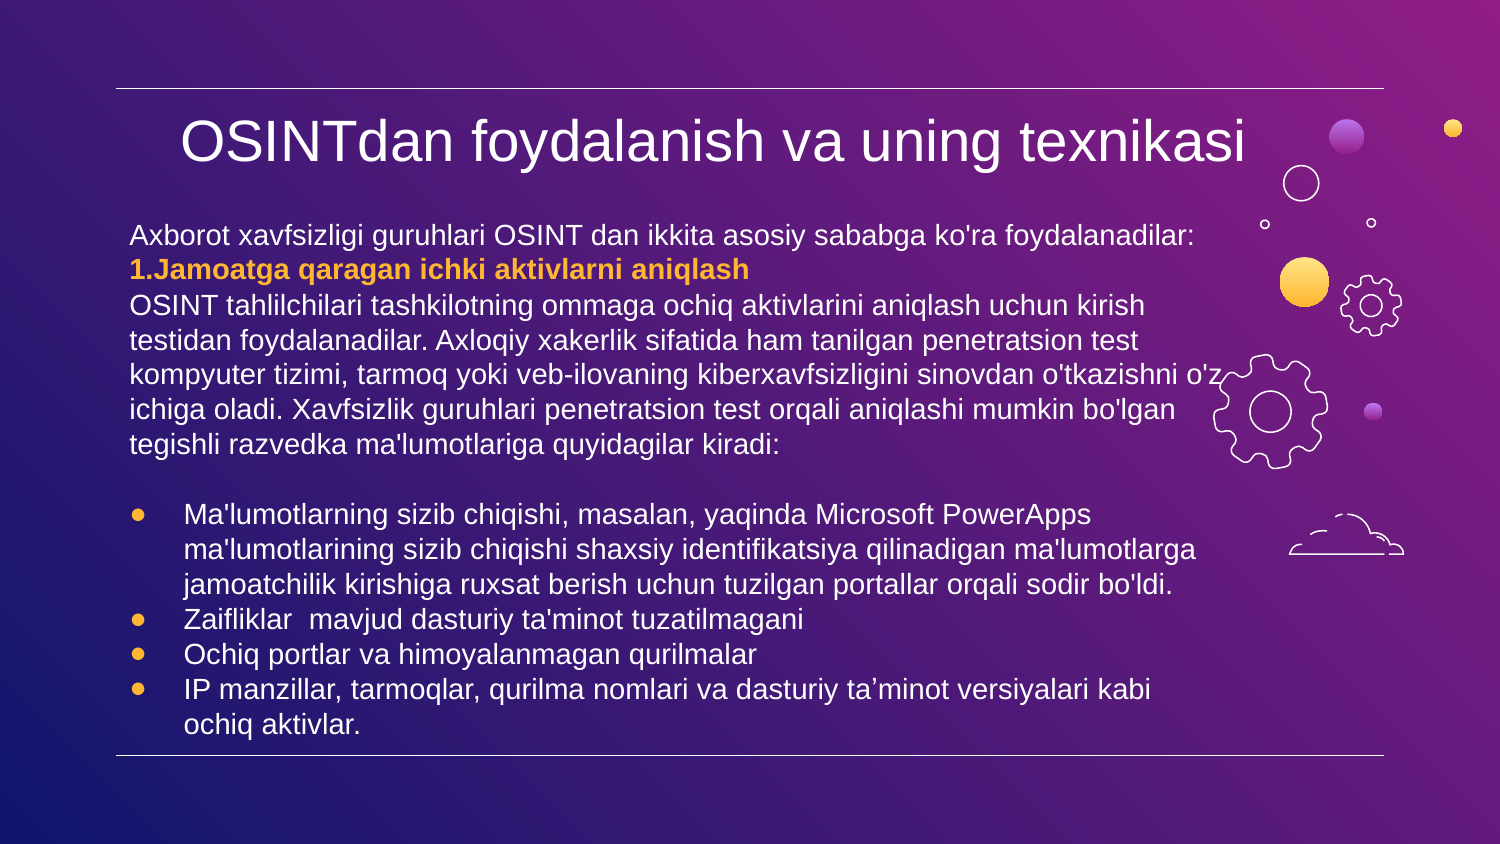

# OSINTdan foydalanish va uning texnikasi

Axborot xavfsizligi guruhlari OSINT dan ikkita asosiy sababga ko'ra foydalanadilar:
1.Jamoatga qaragan ichki aktivlarni aniqlash
OSINT tahlilchilari tashkilotning ommaga ochiq aktivlarini aniqlash uchun kirish testidan foydalanadilar. Axloqiy xakerlik sifatida ham tanilgan penetratsion test kompyuter tizimi, tarmoq yoki veb-ilovaning kiberxavfsizligini sinovdan o'tkazishni o'z ichiga oladi. Xavfsizlik guruhlari penetratsion test orqali aniqlashi mumkin bo'lgan tegishli razvedka ma'lumotlariga quyidagilar kiradi:

Ma'lumotlarning sizib chiqishi, masalan, yaqinda Microsoft PowerApps ma'lumotlarining sizib chiqishi shaxsiy identifikatsiya qilinadigan ma'lumotlarga jamoatchilik kirishiga ruxsat berish uchun tuzilgan portallar orqali sodir bo'ldi.
Zaifliklar  mavjud dasturiy ta'minot tuzatilmagani
Ochiq portlar va himoyalanmagan qurilmalar
IP manzillar, tarmoqlar, qurilma nomlari va dasturiy taʼminot versiyalari kabi ochiq aktivlar.